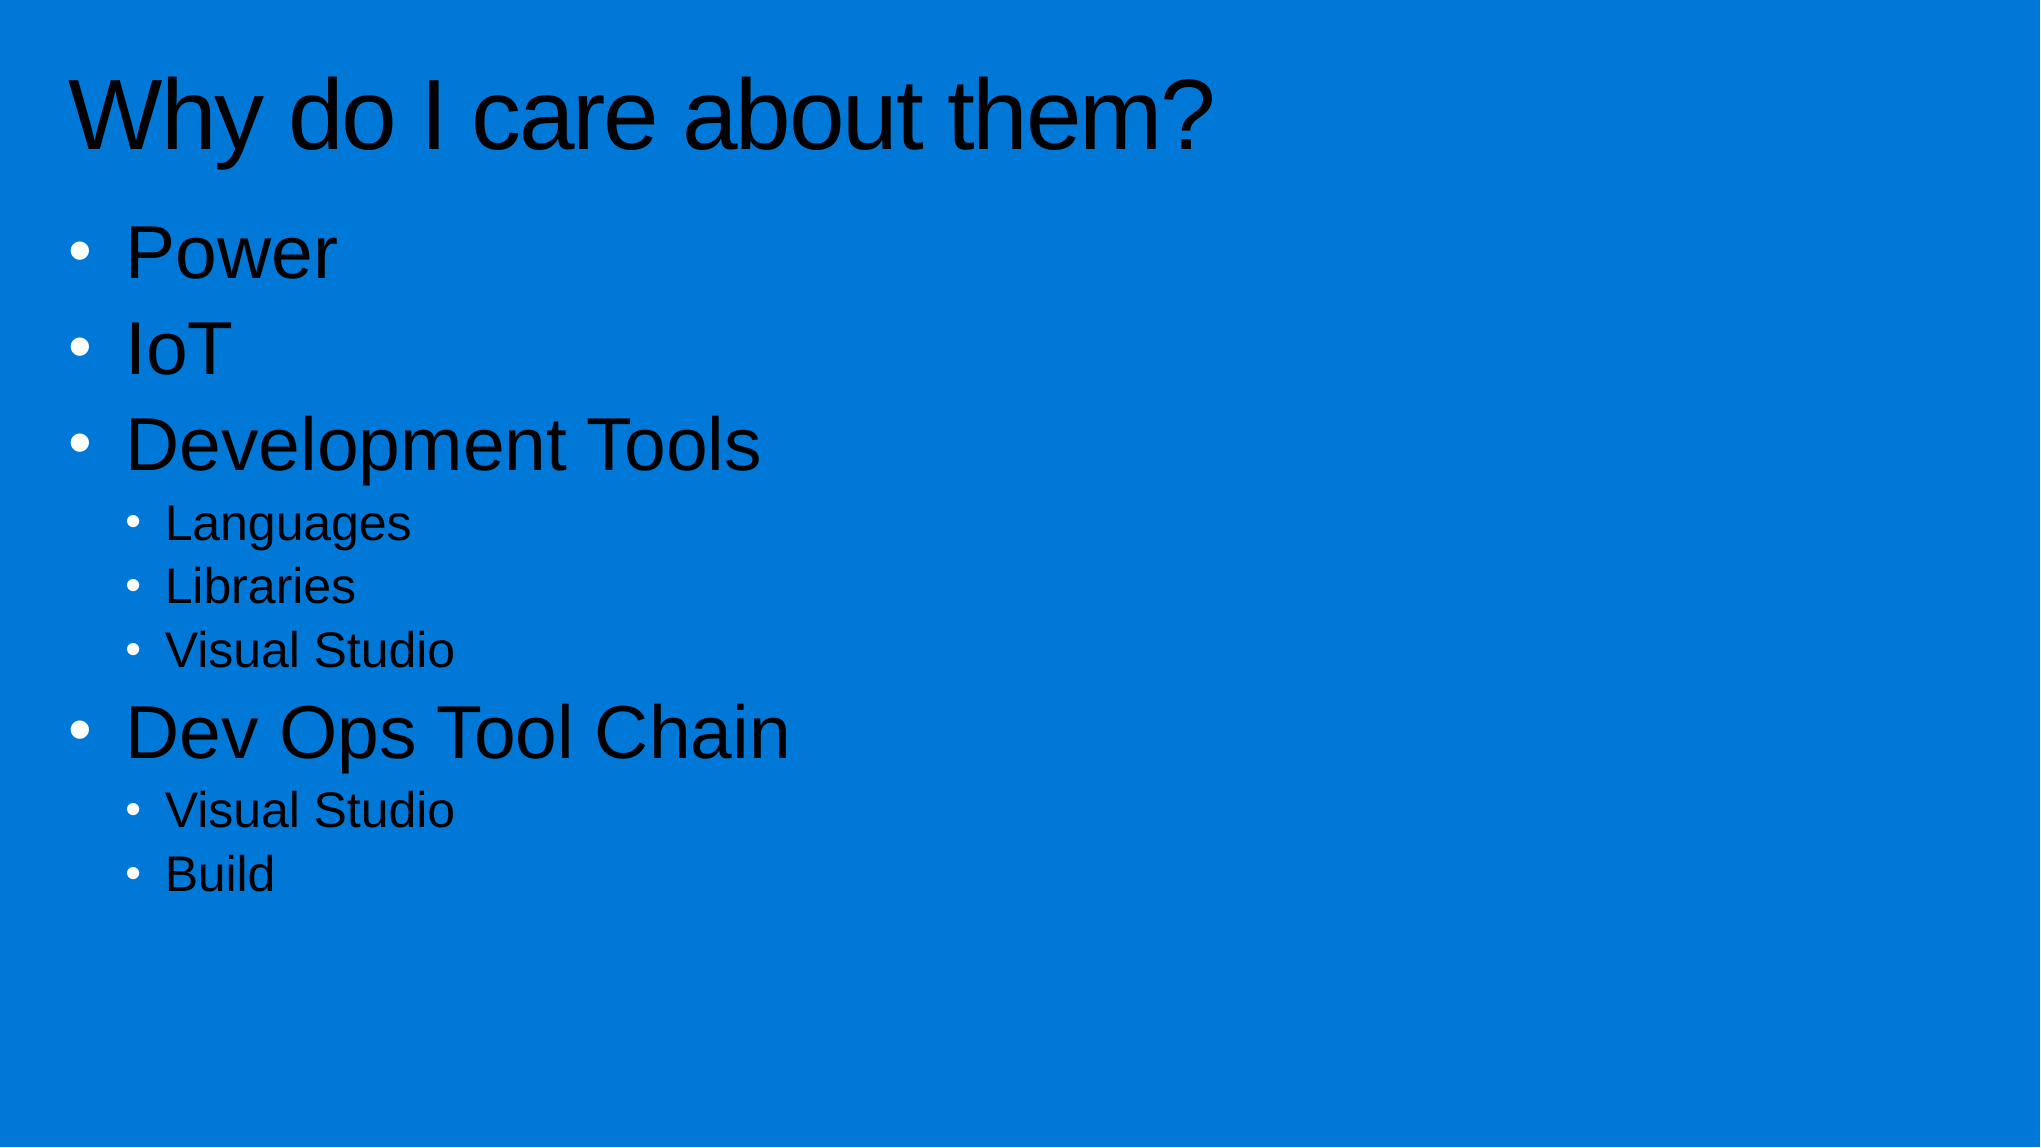

# Why do I care about them?
Power
IoT
Development Tools
Languages
Libraries
Visual Studio
Dev Ops Tool Chain
Visual Studio
Build